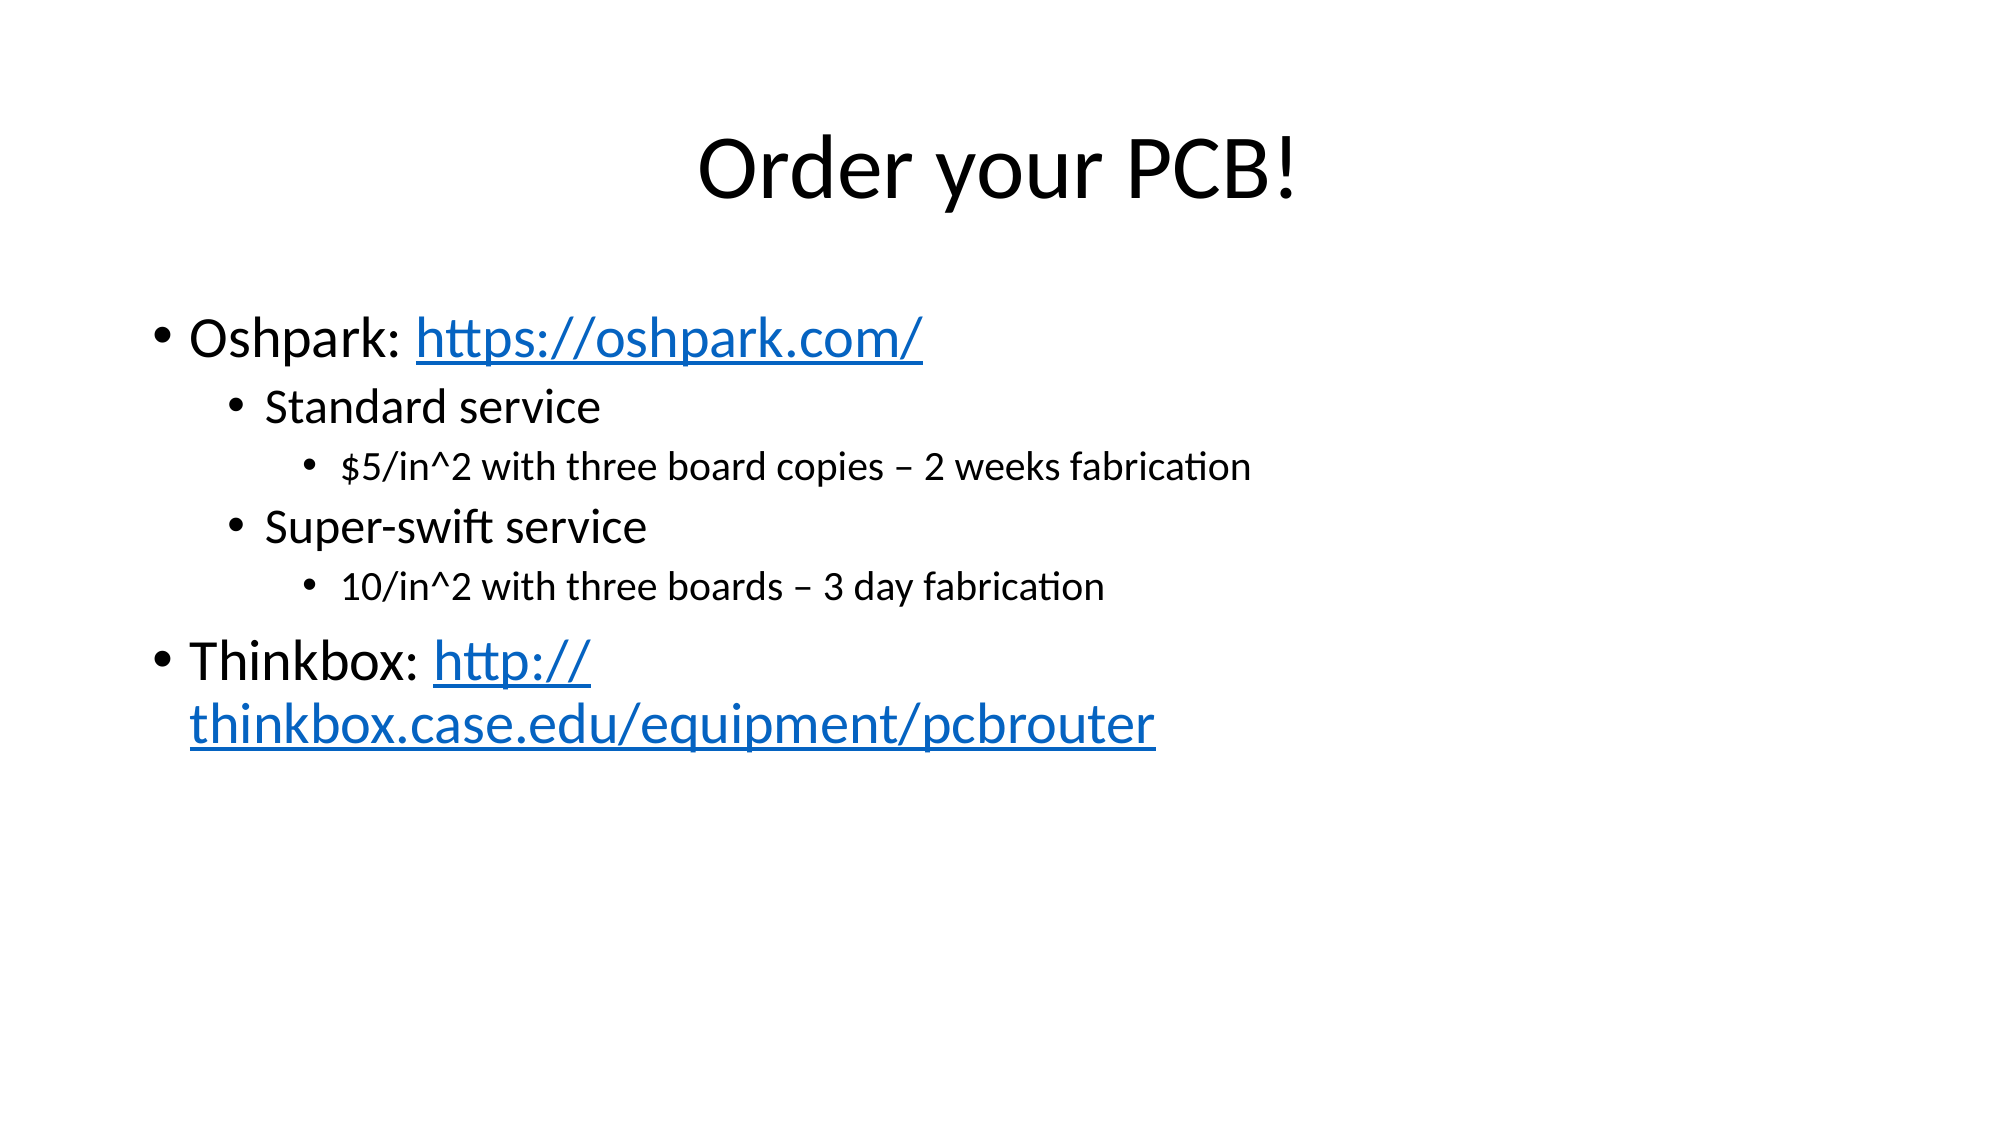

# Order your PCB!
Oshpark: https://oshpark.com/
Standard service
$5/in^2 with three board copies – 2 weeks fabrication
Super-swift service
10/in^2 with three boards – 3 day fabrication
Thinkbox: http://thinkbox.case.edu/equipment/pcbrouter